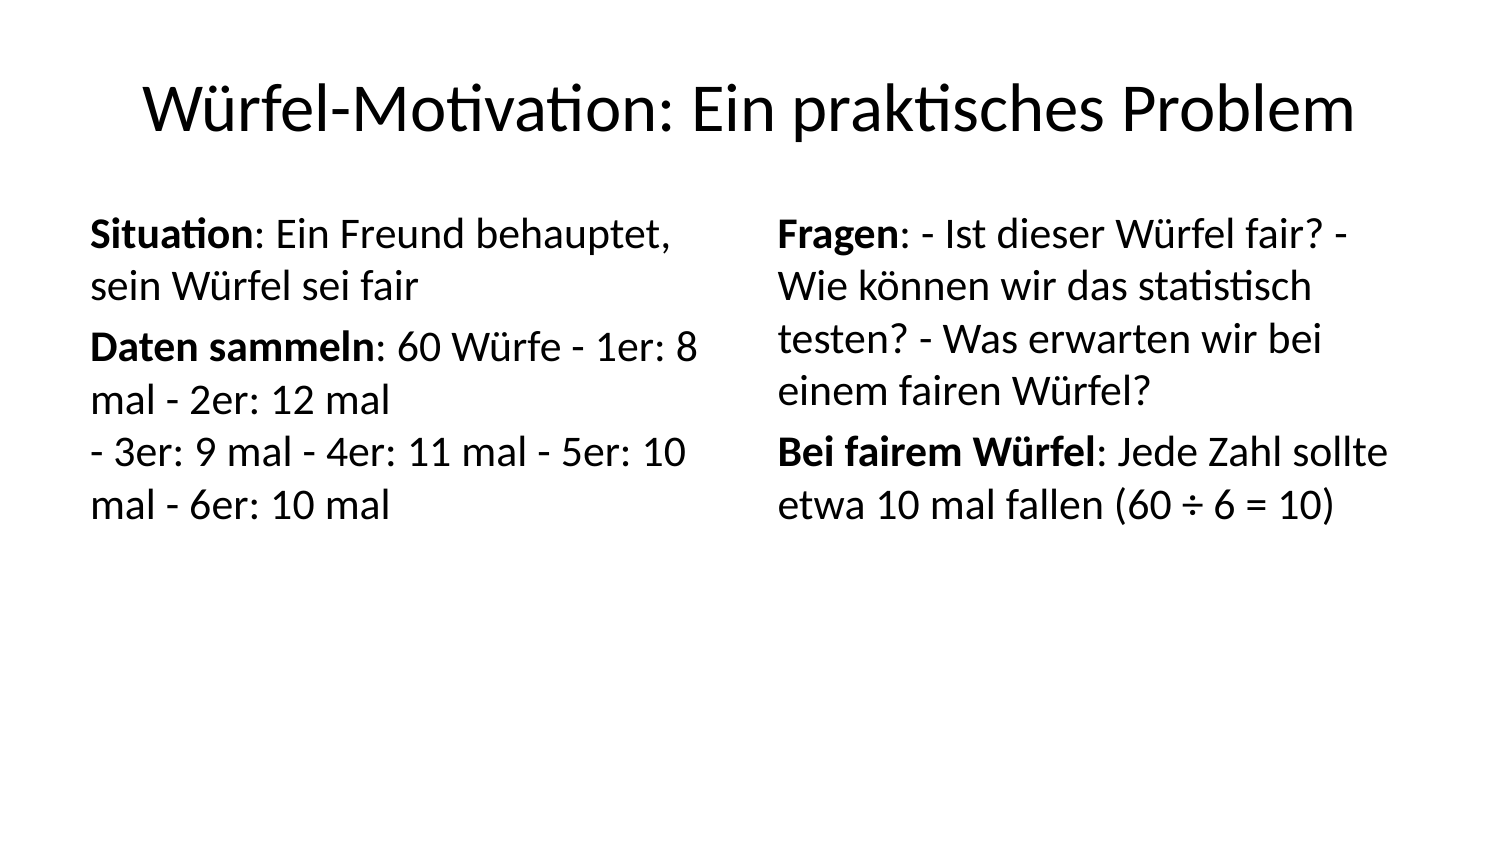

# Würfel-Motivation: Ein praktisches Problem
Situation: Ein Freund behauptet, sein Würfel sei fair
Daten sammeln: 60 Würfe - 1er: 8 mal - 2er: 12 mal
- 3er: 9 mal - 4er: 11 mal - 5er: 10 mal - 6er: 10 mal
Fragen: - Ist dieser Würfel fair? - Wie können wir das statistisch testen? - Was erwarten wir bei einem fairen Würfel?
Bei fairem Würfel: Jede Zahl sollte etwa 10 mal fallen (60 ÷ 6 = 10)